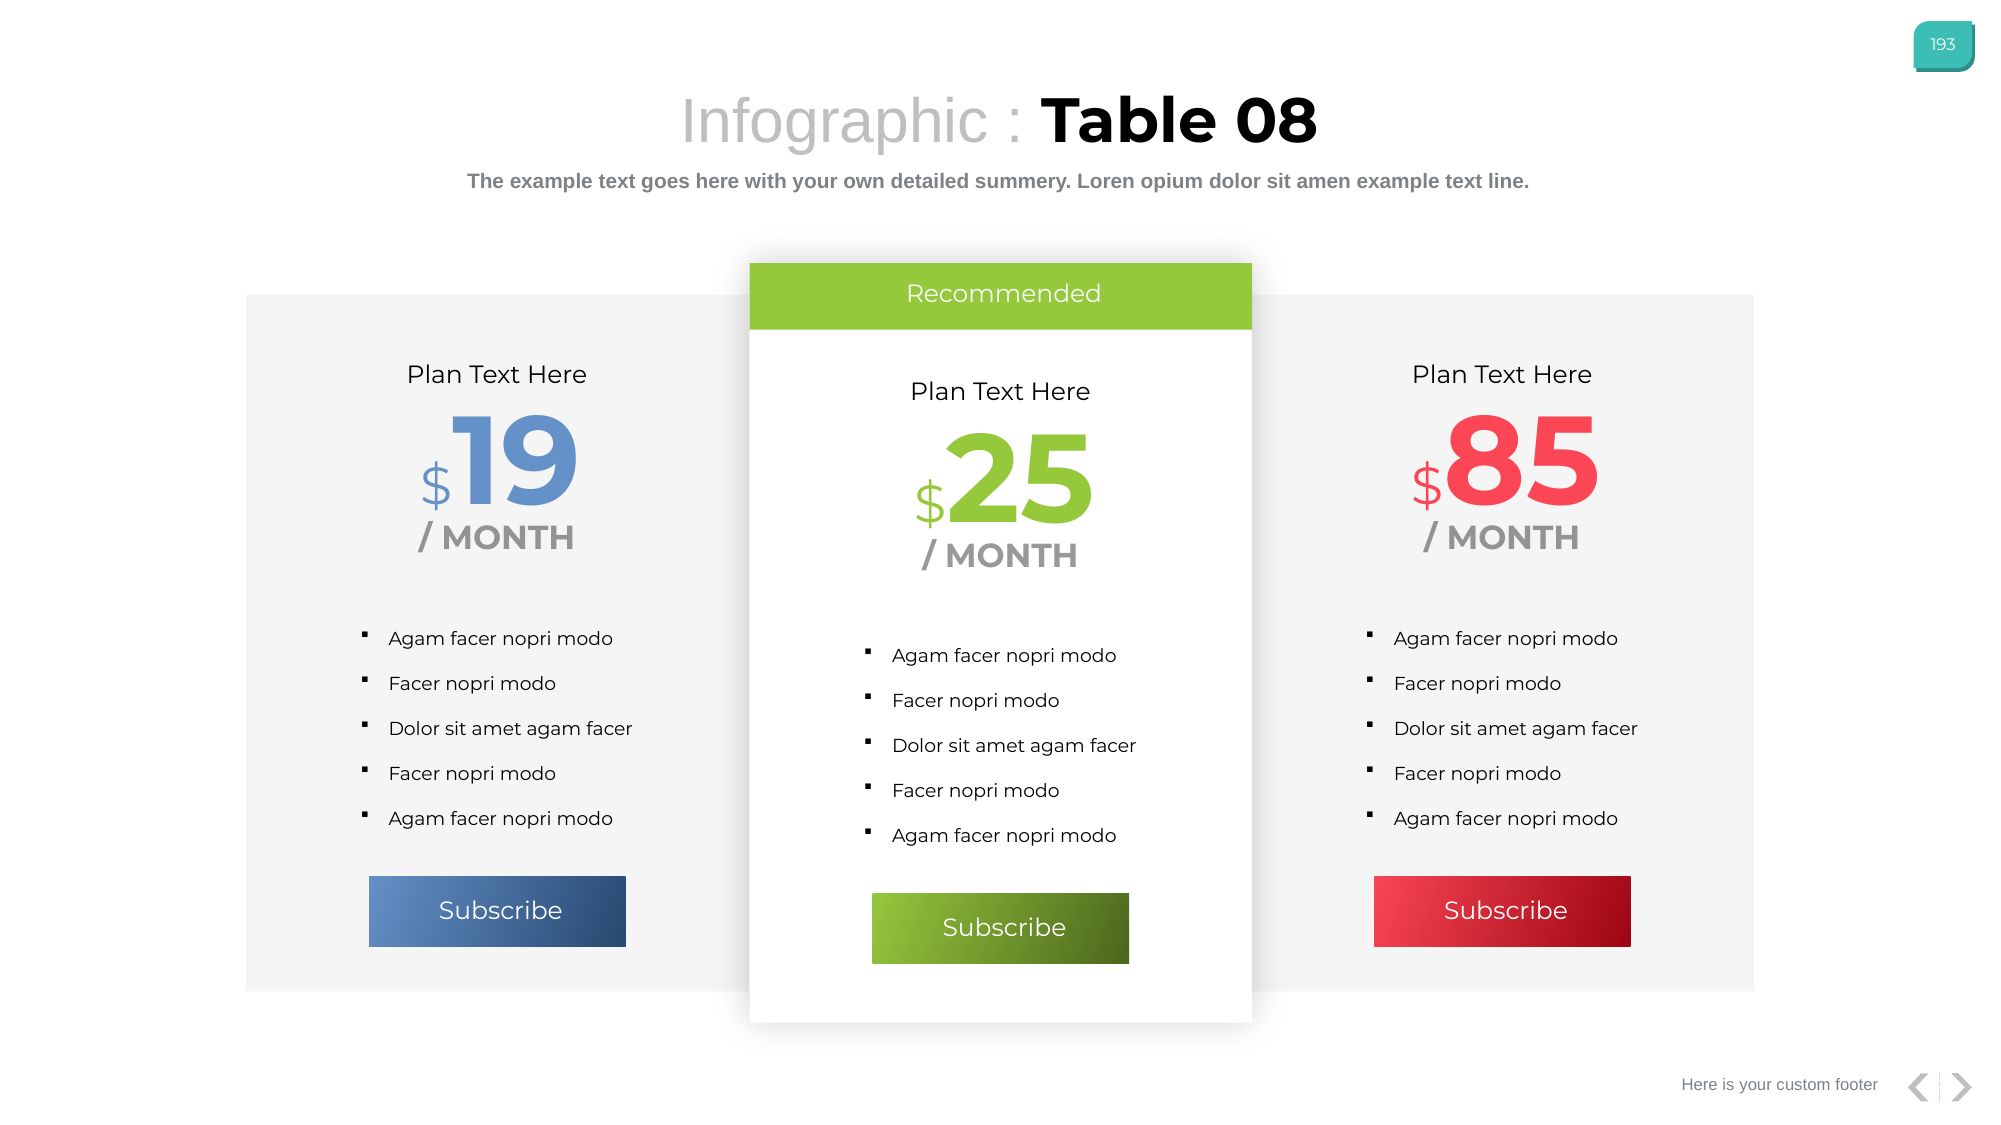

Infographic : Table 08
The example text goes here with your own detailed summery. Loren opium dolor sit amen example text line.

Recommended

Plan Text Here
Plan Text Here
Plan Text Here
$19
$85
$25
/ MONTH
/ MONTH
/ MONTH
Agam facer nopri modo
Facer nopri modo
Dolor sit amet agam facer
Facer nopri modo
Agam facer nopri modo
Agam facer nopri modo
Facer nopri modo
Dolor sit amet agam facer
Facer nopri modo
Agam facer nopri modo
Agam facer nopri modo
Facer nopri modo
Dolor sit amet agam facer
Facer nopri modo
Agam facer nopri modo

Subscribe
Subscribe

Subscribe
Here is your custom footer